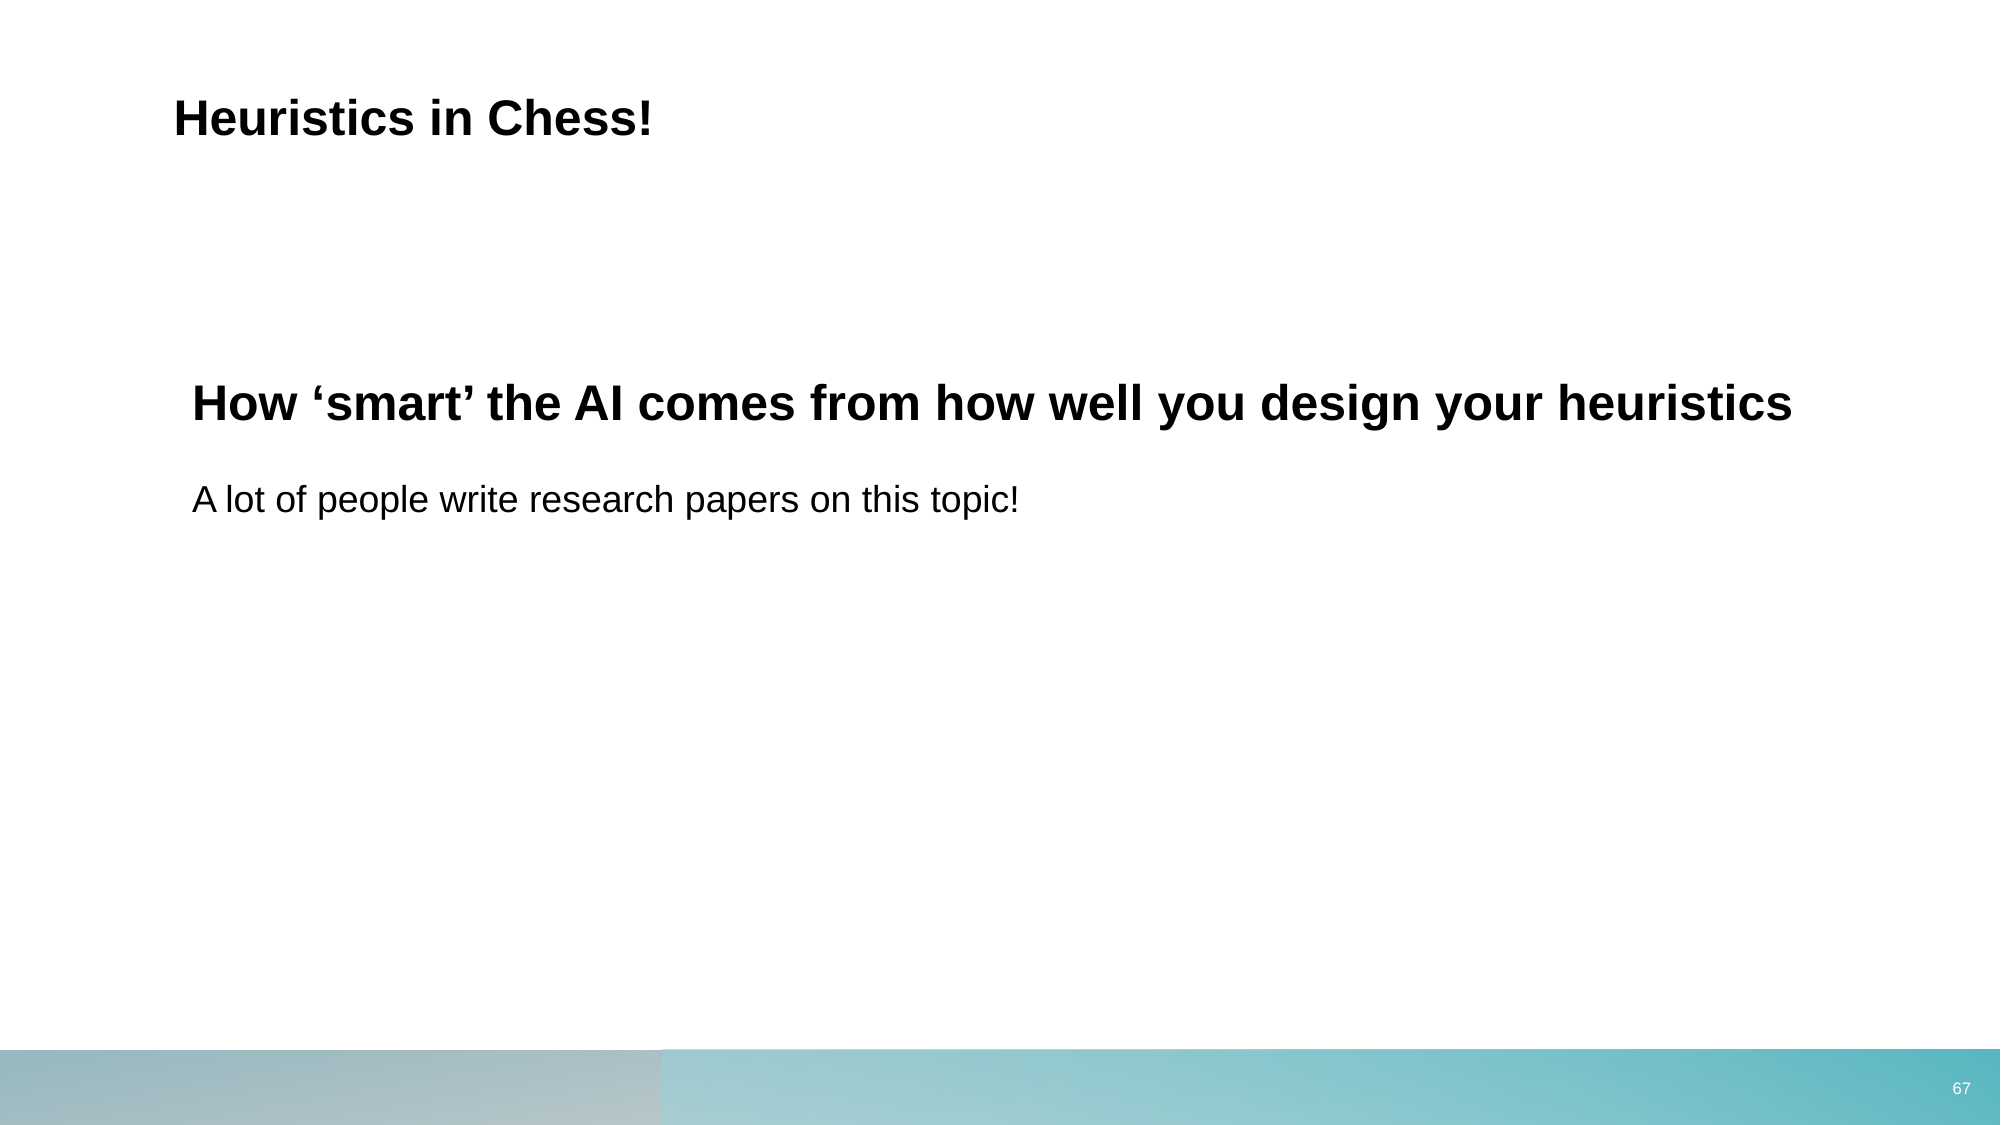

Heuristics in Chess!
How ‘smart’ the AI comes from how well you design your heuristics
A lot of people write research papers on this topic!
67